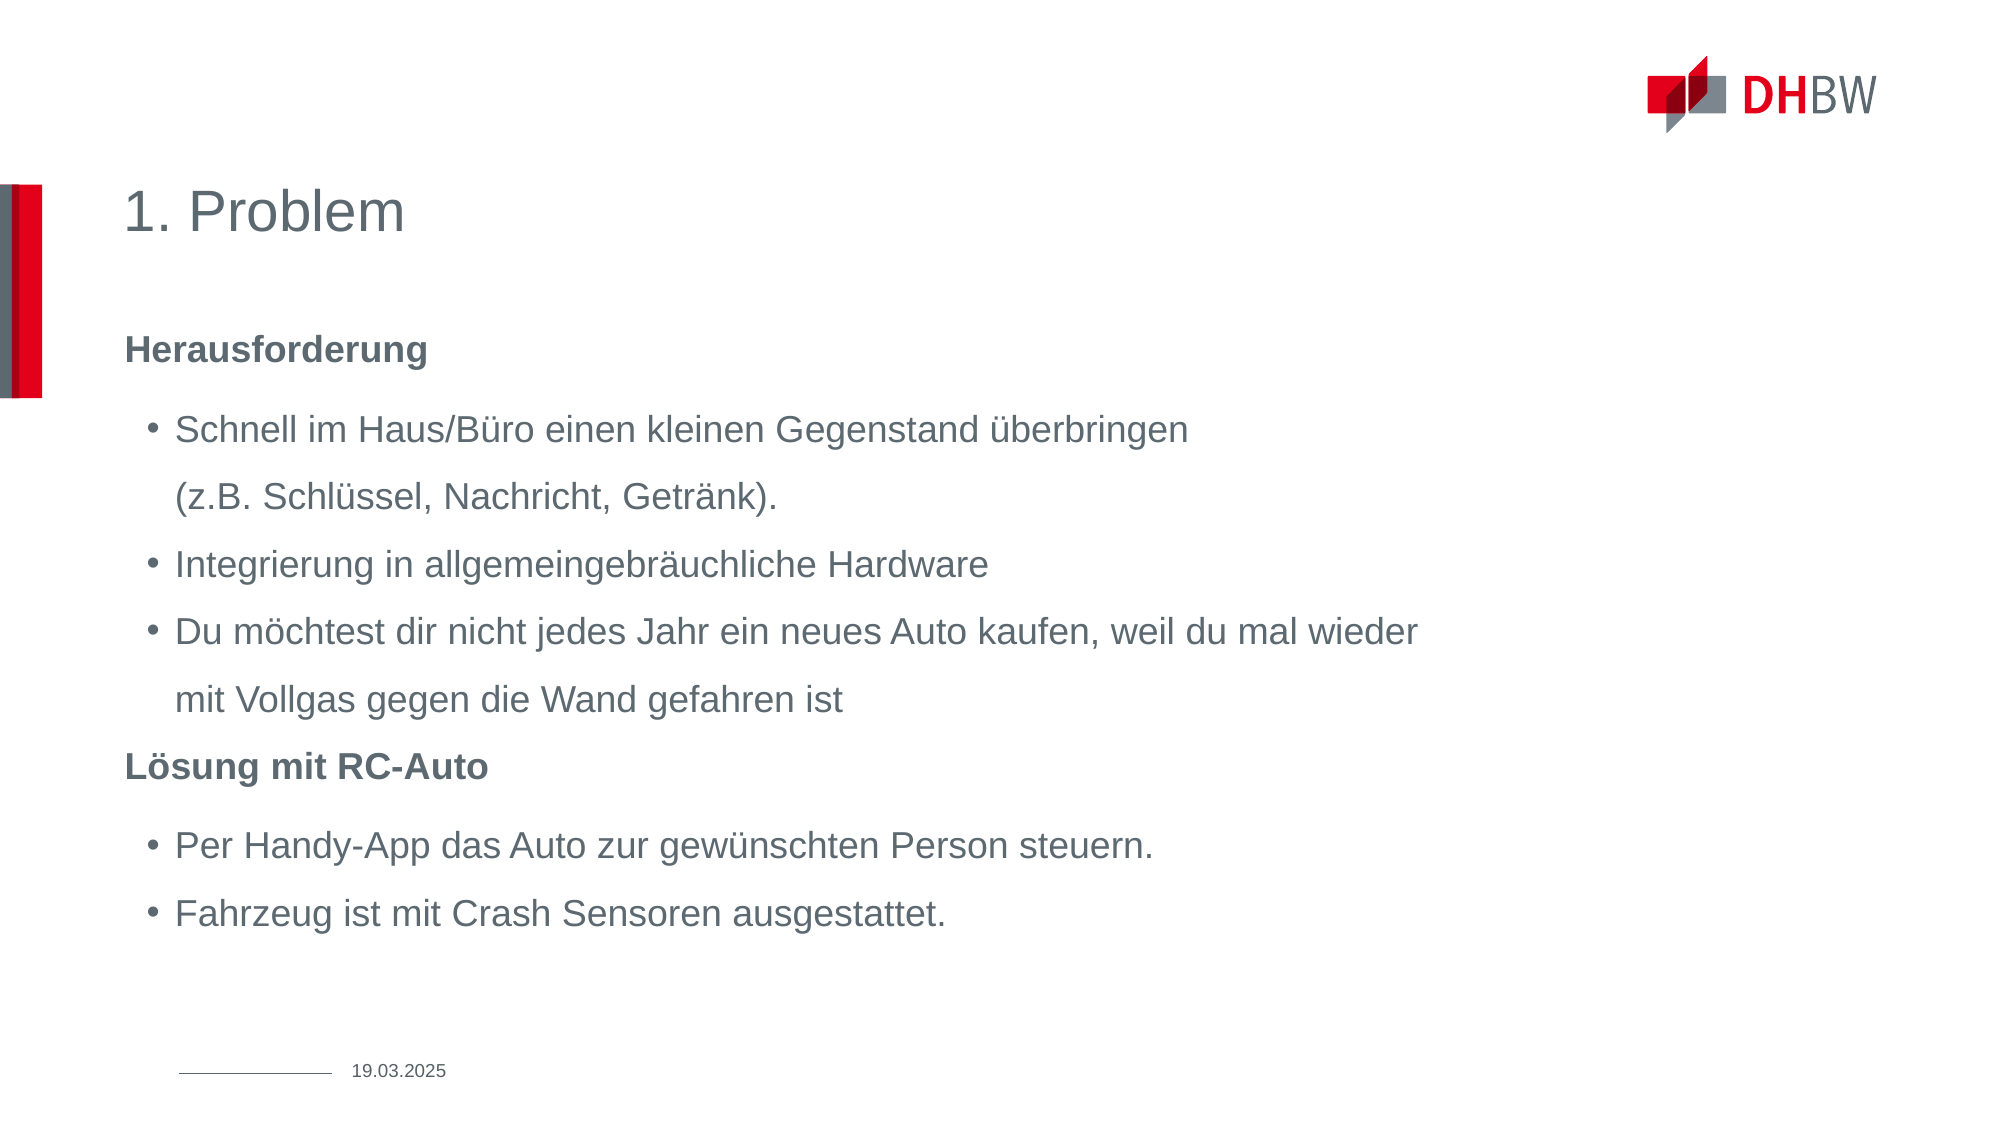

# 1. Problem
Herausforderung
Schnell im Haus/Büro einen kleinen Gegenstand überbringen
(z.B. Schlüssel, Nachricht, Getränk).
Integrierung in allgemeingebräuchliche Hardware
Du möchtest dir nicht jedes Jahr ein neues Auto kaufen, weil du mal wieder mit Vollgas gegen die Wand gefahren ist
Lösung mit RC-Auto
Per Handy-App das Auto zur gewünschten Person steuern.
Fahrzeug ist mit Crash Sensoren ausgestattet.
19.03.2025